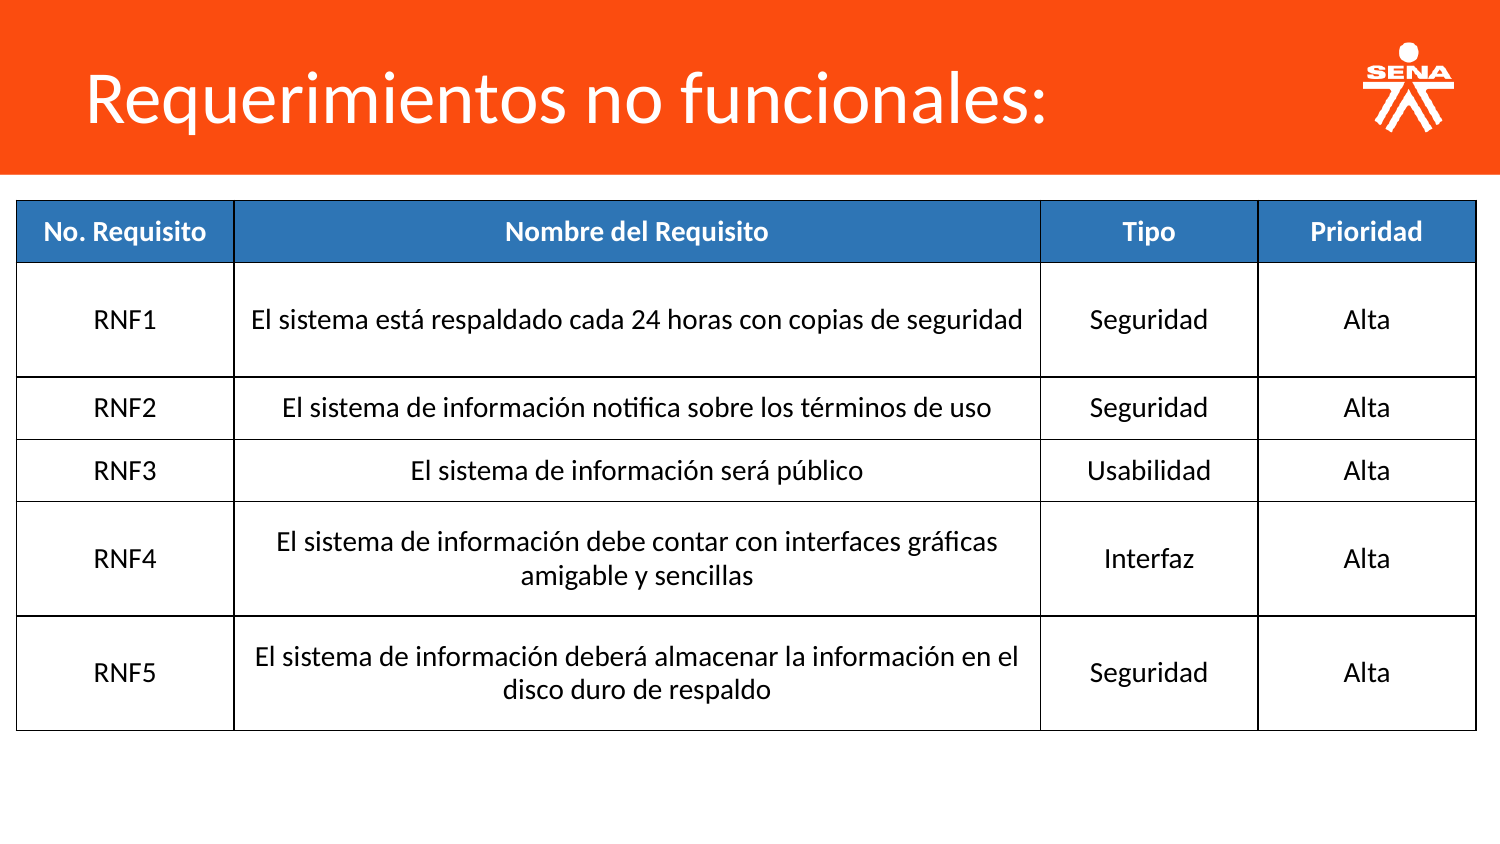

Requerimientos no funcionales:
| No. Requisito | Nombre del Requisito | Tipo | Prioridad |
| --- | --- | --- | --- |
| RNF1 | El sistema está respaldado cada 24 horas con copias de seguridad | Seguridad | Alta |
| RNF2 | El sistema de información notifica sobre los términos de uso | Seguridad | Alta |
| RNF3 | El sistema de información será público | Usabilidad | Alta |
| RNF4 | El sistema de información debe contar con interfaces gráficas amigable y sencillas | Interfaz | Alta |
| RNF5 | El sistema de información deberá almacenar la información en el disco duro de respaldo | Seguridad | Alta |